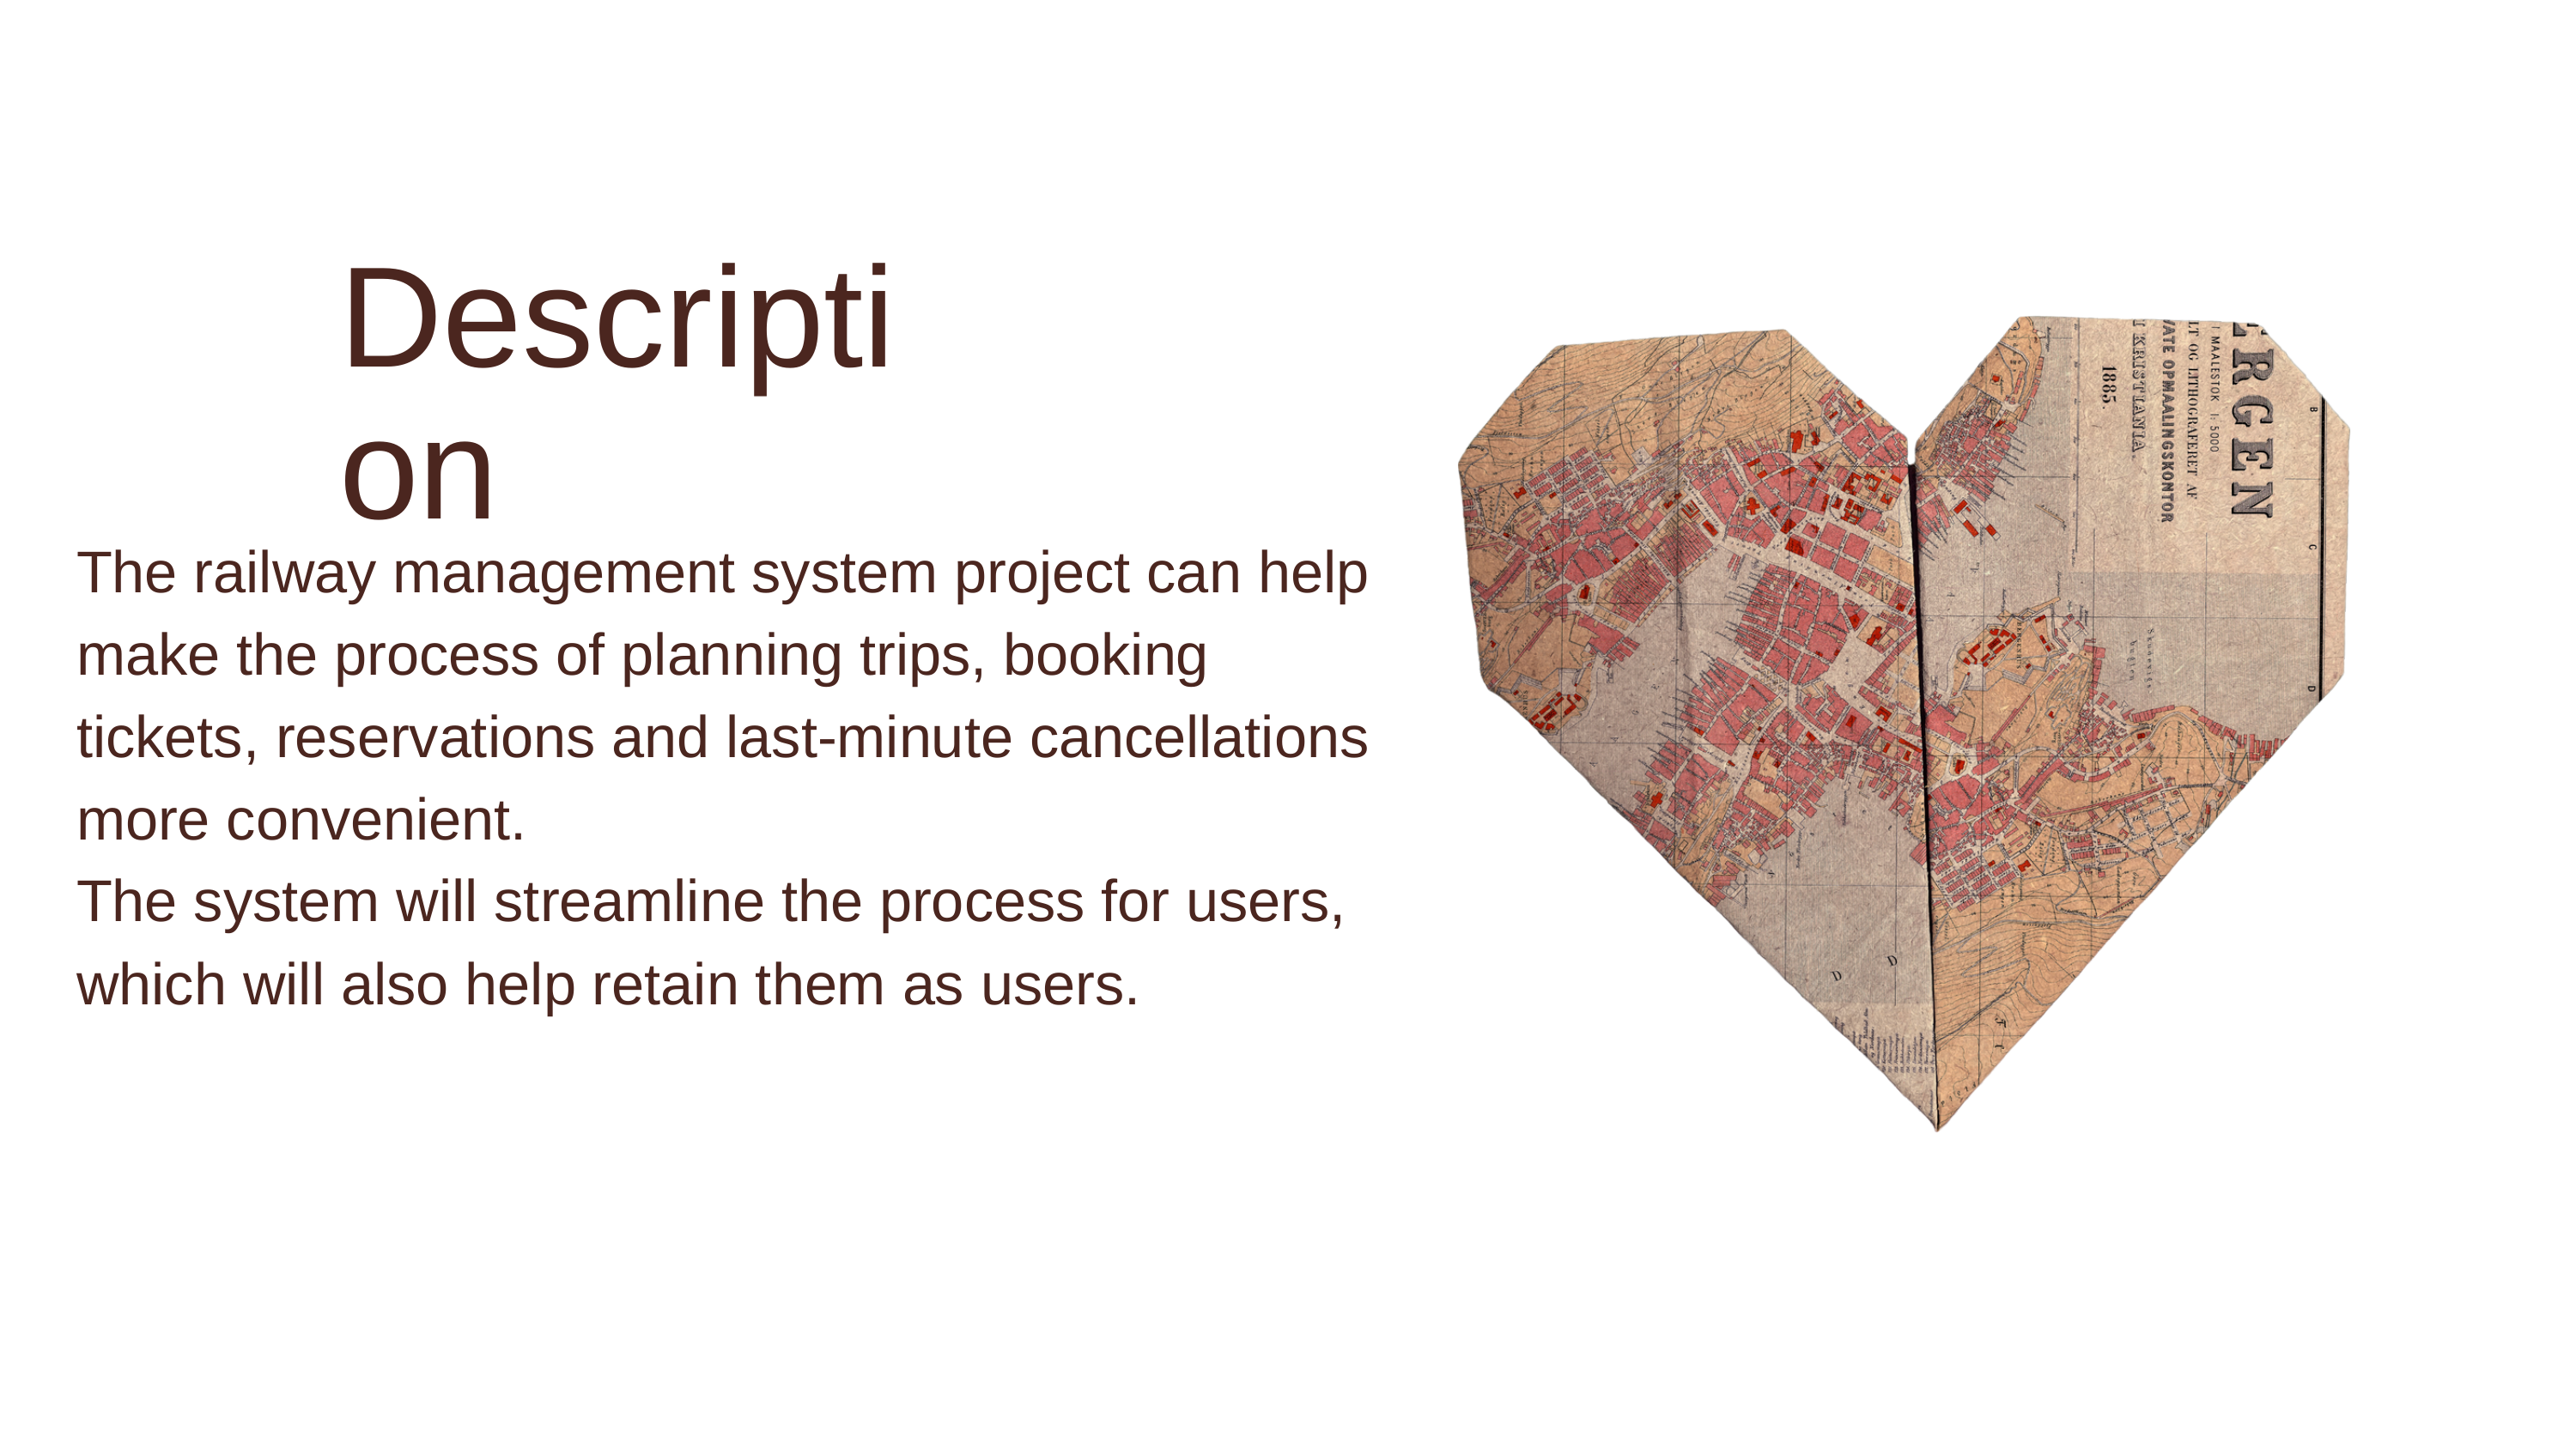

Description

The railway management system project can help make the process of planning trips, booking tickets, reservations and last-minute cancellations more convenient.
The system will streamline the process for users, which will also help retain them as users.